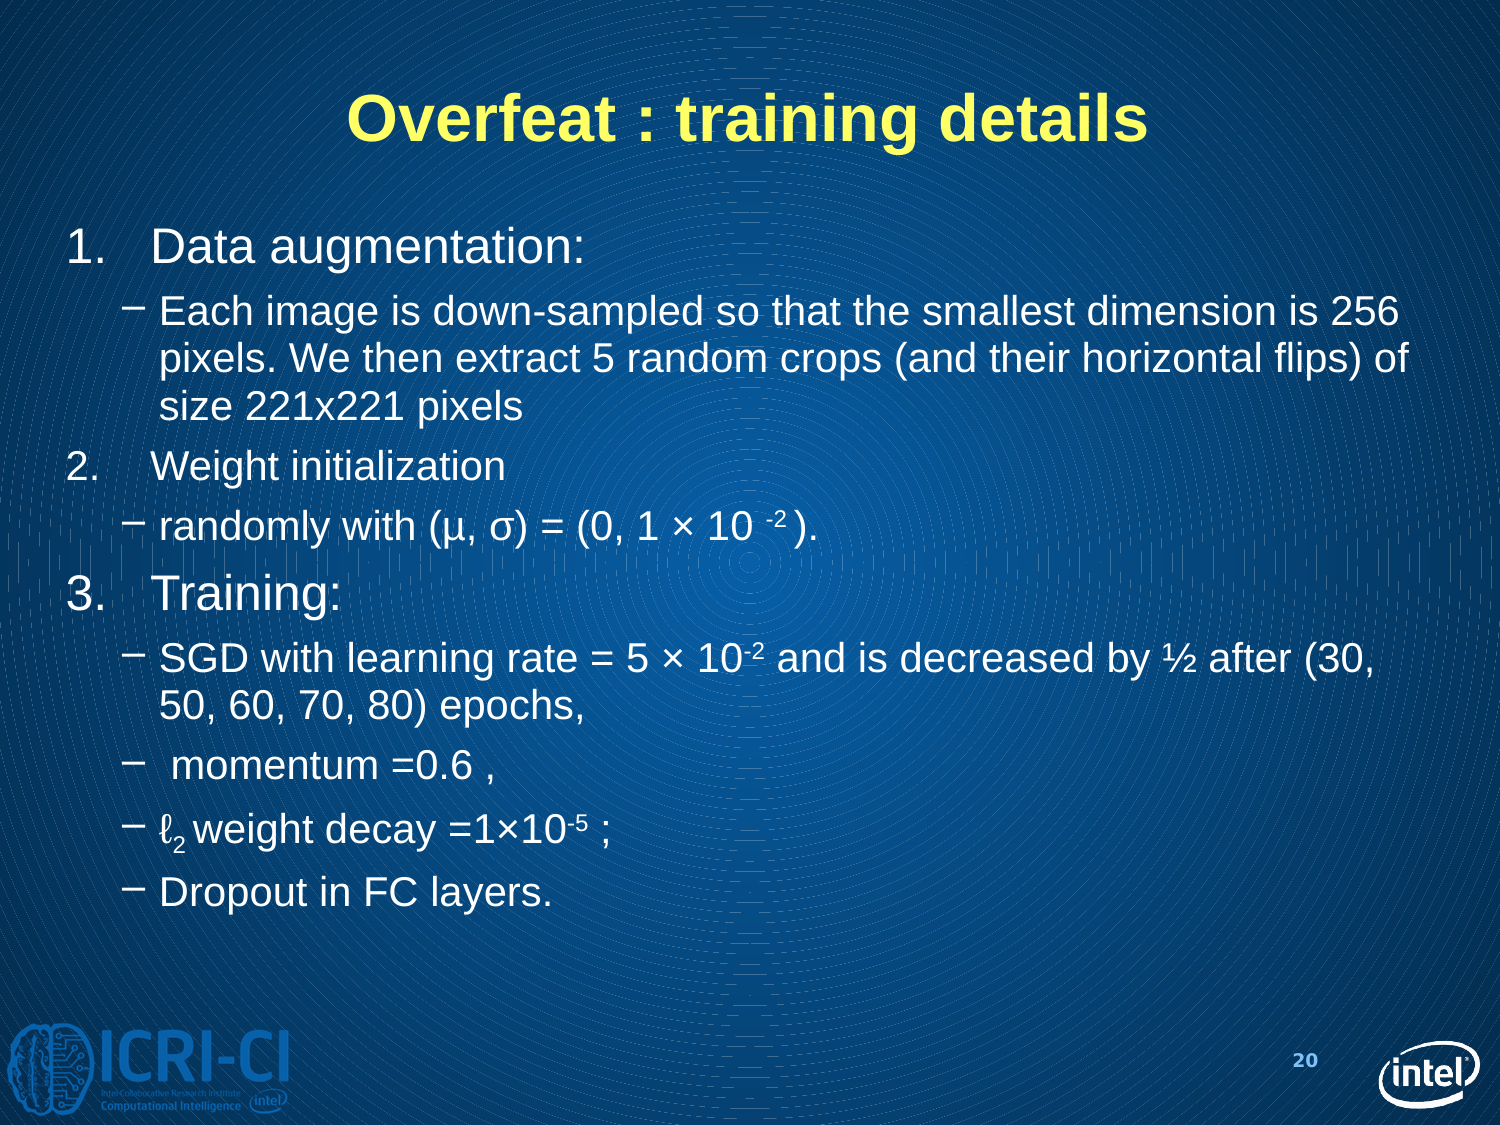

# Overfeat : training details
Data augmentation:
Each image is down-sampled so that the smallest dimension is 256 pixels. We then extract 5 random crops (and their horizontal flips) of size 221x221 pixels
Weight initialization
randomly with (µ, σ) = (0, 1 × 10 -2 ).
Training:
SGD with learning rate = 5 × 10-2 and is decreased by ½ after (30, 50, 60, 70, 80) epochs,
 momentum =0.6 ,
ℓ2 weight decay =1×10-5 ;
Dropout in FC layers.